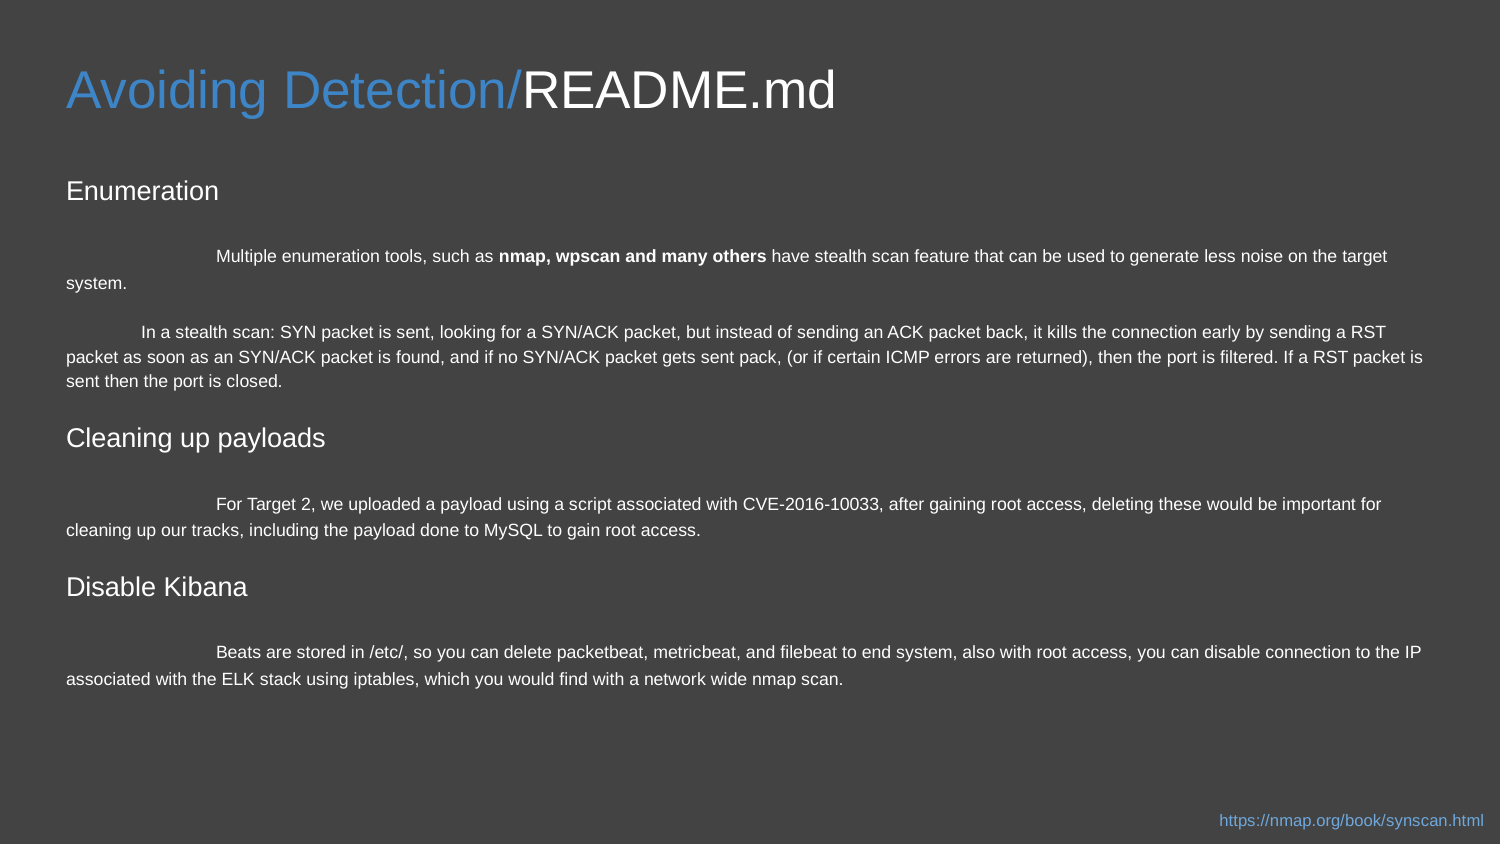

# Avoiding Detection/README.md
Enumeration
	Multiple enumeration tools, such as nmap, wpscan and many others have stealth scan feature that can be used to generate less noise on the target system.
In a stealth scan: SYN packet is sent, looking for a SYN/ACK packet, but instead of sending an ACK packet back, it kills the connection early by sending a RST packet as soon as an SYN/ACK packet is found, and if no SYN/ACK packet gets sent pack, (or if certain ICMP errors are returned), then the port is filtered. If a RST packet is sent then the port is closed.
Cleaning up payloads
	For Target 2, we uploaded a payload using a script associated with CVE-2016-10033, after gaining root access, deleting these would be important for cleaning up our tracks, including the payload done to MySQL to gain root access.
Disable Kibana
	Beats are stored in /etc/, so you can delete packetbeat, metricbeat, and filebeat to end system, also with root access, you can disable connection to the IP associated with the ELK stack using iptables, which you would find with a network wide nmap scan.
https://nmap.org/book/synscan.html